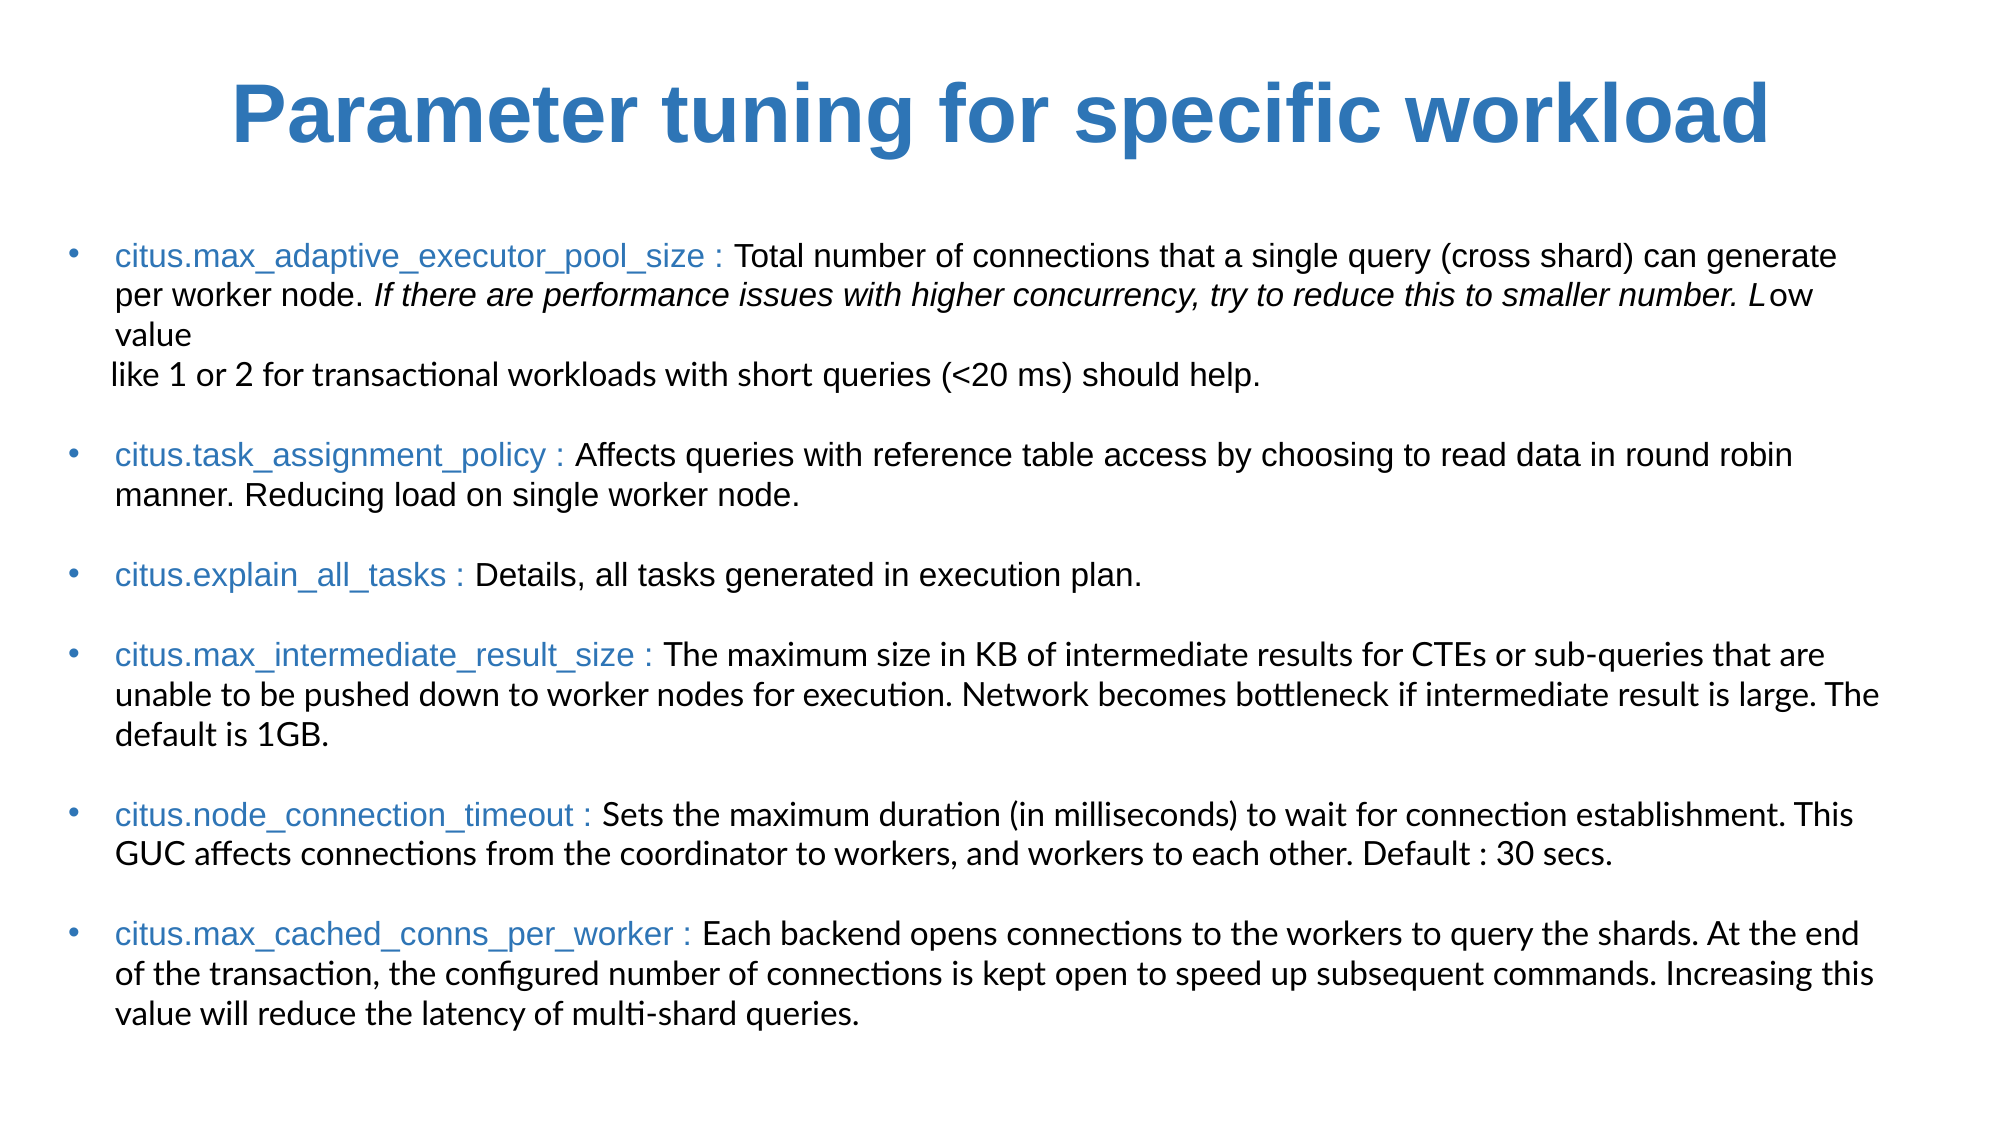

# Parameter tuning for specific workload
citus.max_adaptive_executor_pool_size : Total number of connections that a single query (cross shard) can generate per worker node.​ If there are performance issues with higher concurrency, try to reduce this to smaller number. Low value
     like 1 or 2 for transactional workloads with short queries (<20 ms) should help.

citus.task_assignment_policy : Affects queries with reference table access by choosing to read data in round robin manner. Reducing load on single worker node.

citus.explain_all_tasks : Details, all tasks generated in execution plan.

citus.max_intermediate_result_size : The maximum size in KB of intermediate results for CTEs or sub-queries that are unable to be pushed down to worker nodes for execution. Network becomes bottleneck if intermediate result is large. The default is 1GB.

citus.node_connection_timeout : Sets the maximum duration (in milliseconds) to wait for connection establishment. This GUC affects connections from the coordinator to workers, and workers to each other. Default : 30 secs.

citus.max_cached_conns_per_worker : Each backend opens connections to the workers to query the shards. At the end of the transaction, the configured number of connections is kept open to speed up subsequent commands. Increasing this value will reduce the latency of multi-shard queries.